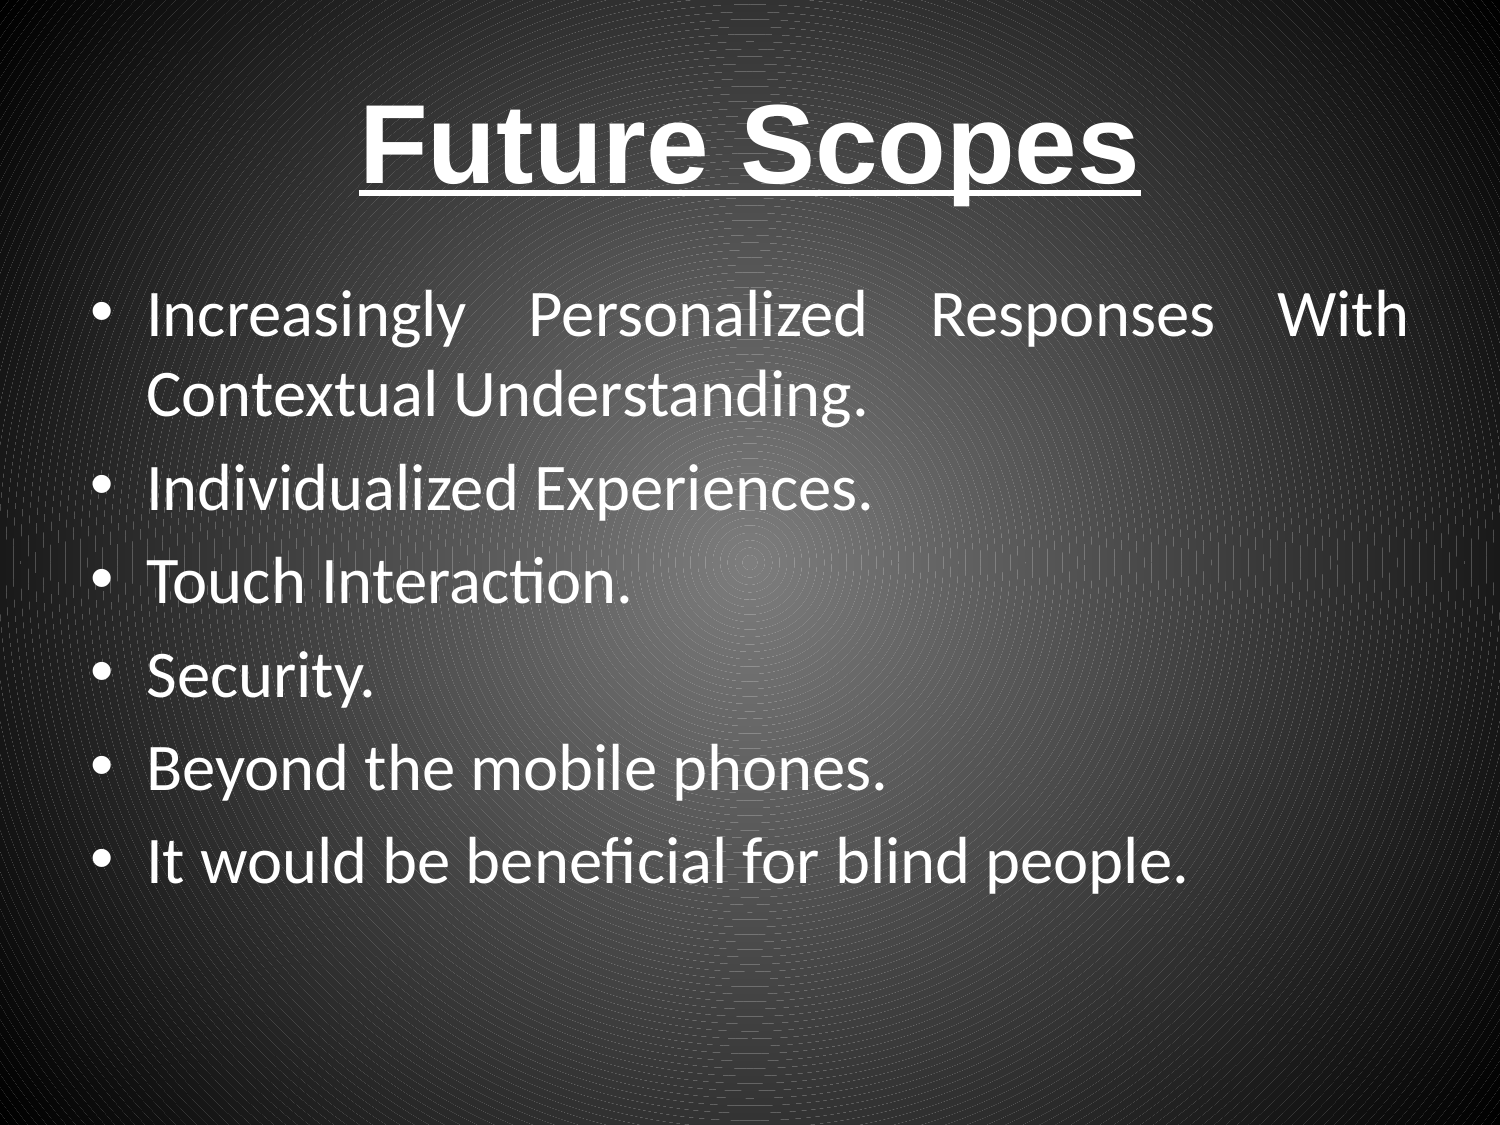

# Future Scopes
Increasingly Personalized Responses With Contextual Understanding.
Individualized Experiences.
Touch Interaction.
Security.
Beyond the mobile phones.
It would be beneficial for blind people.